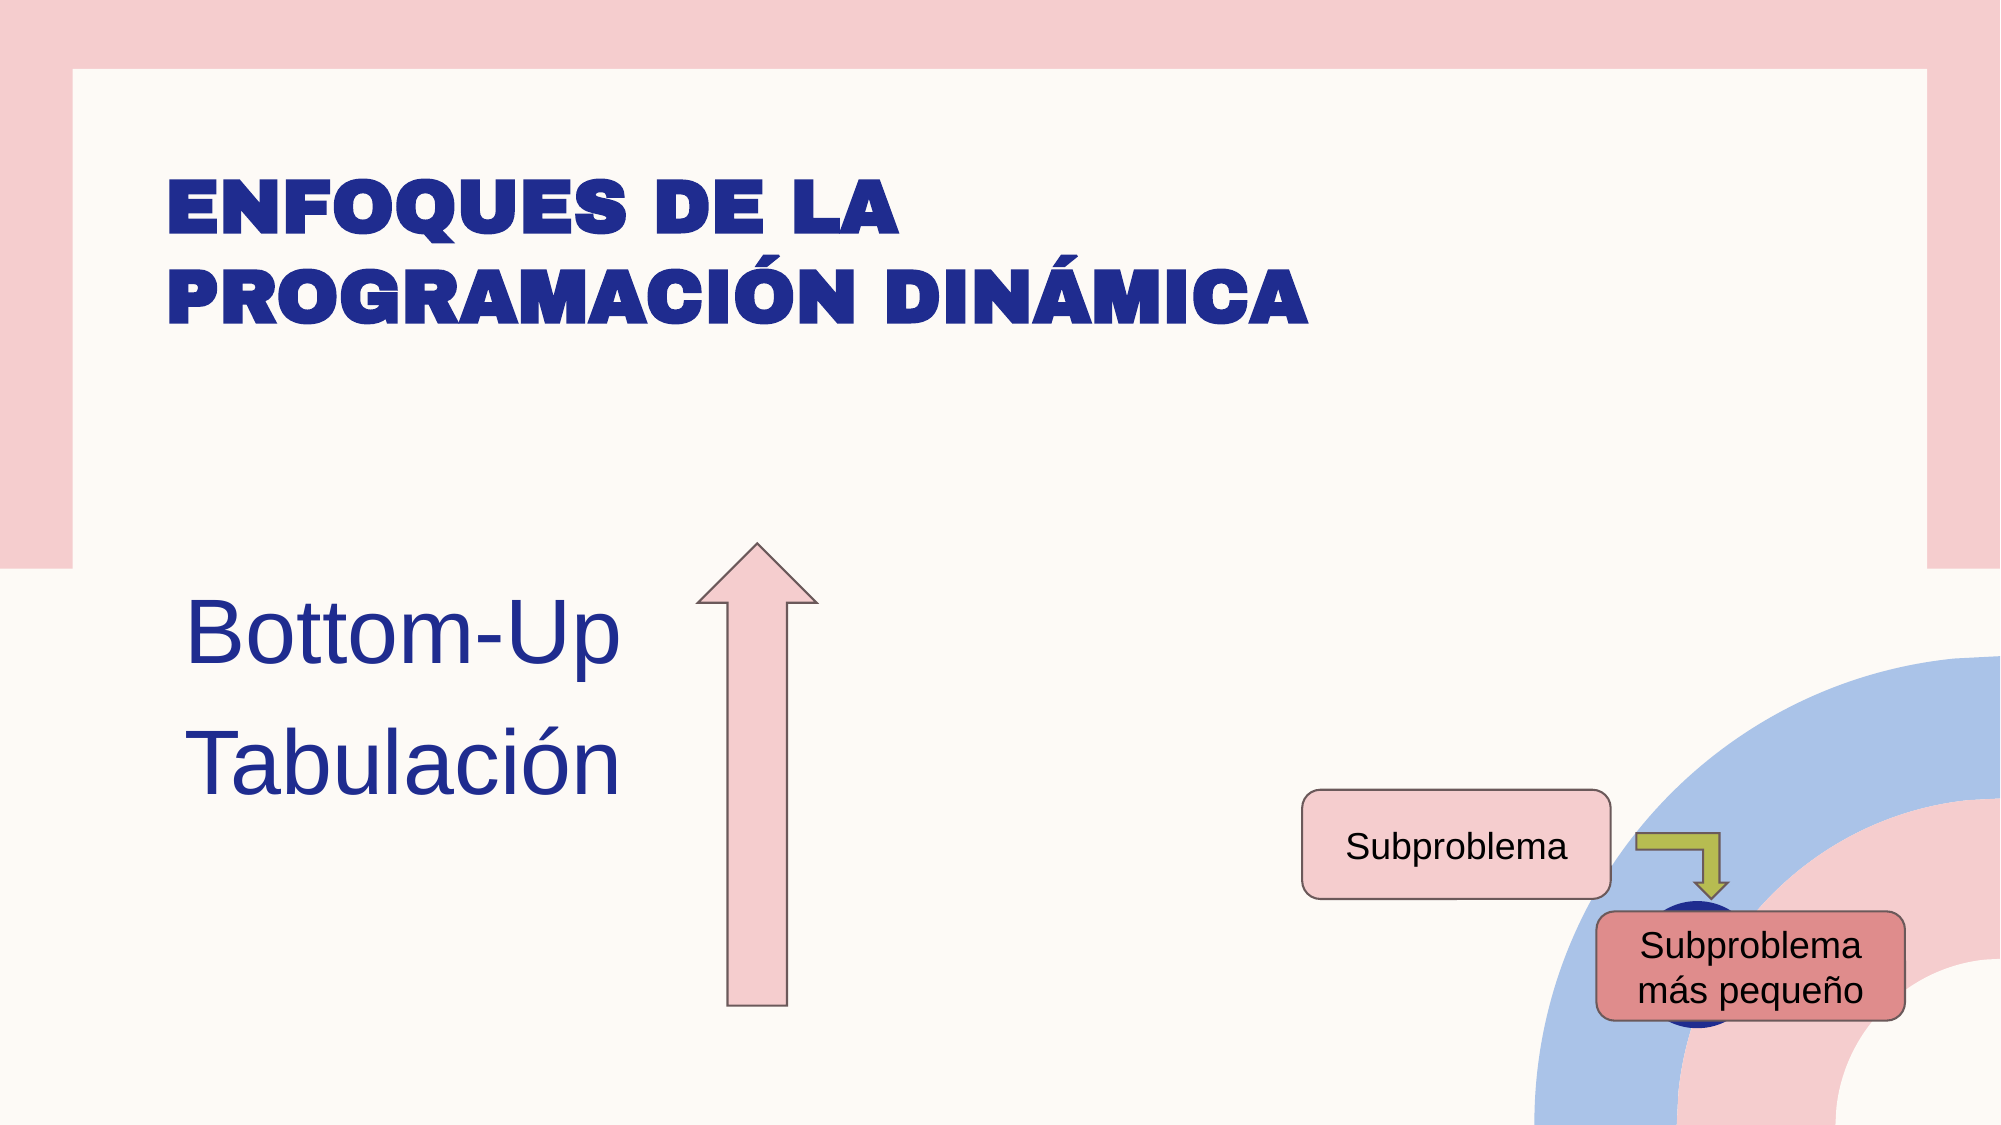

# Enfoques de la programación dinámica

Bottom-Up
Tabulación
Subproblema

Subproblema más pequeño